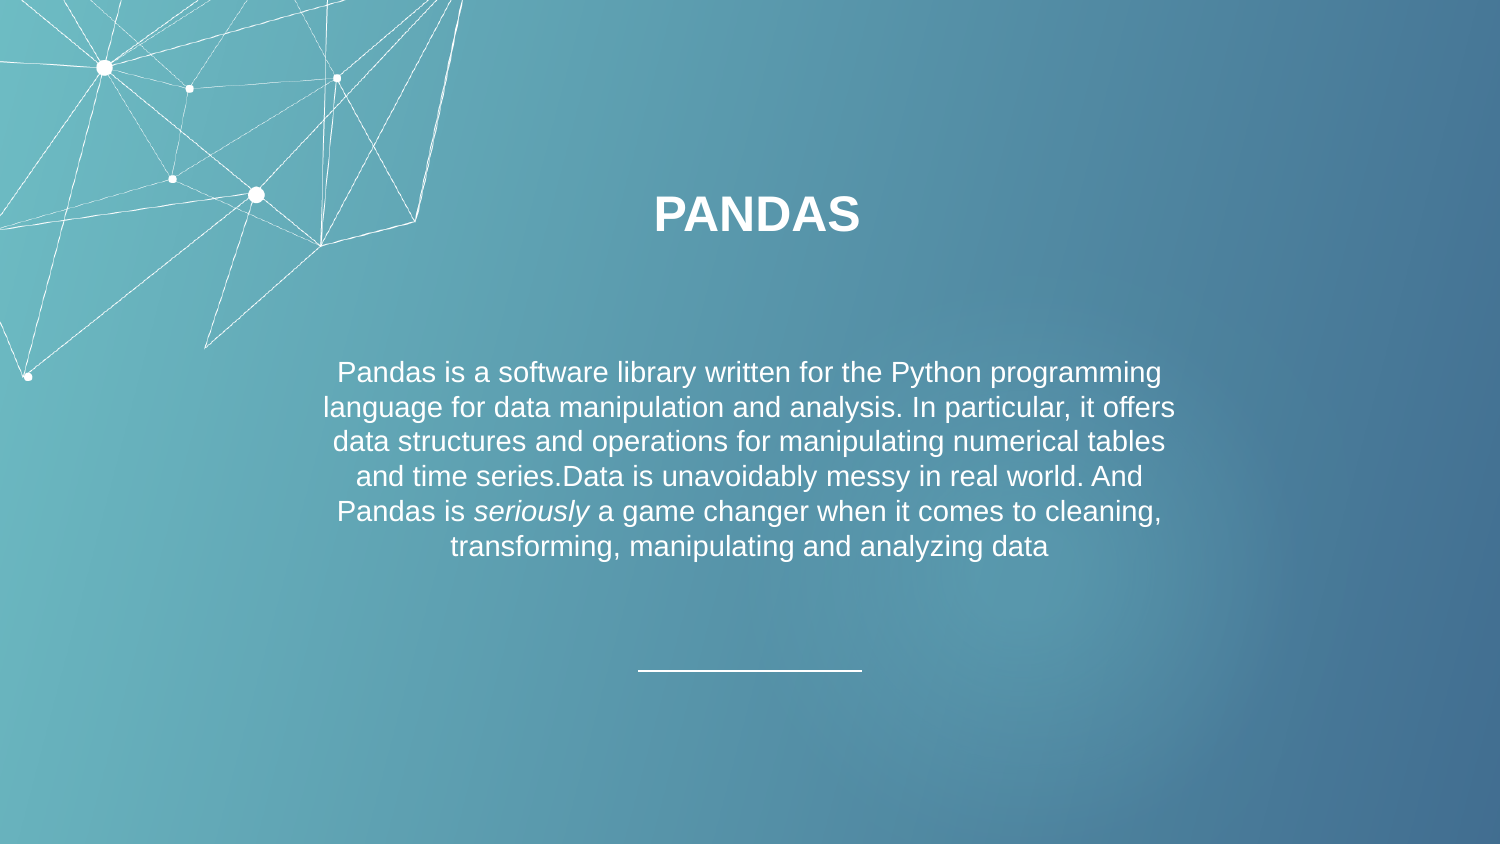

PANDAS
Pandas is a software library written for the Python programming language for data manipulation and analysis. In particular, it offers data structures and operations for manipulating numerical tables and time series.Data is unavoidably messy in real world. And Pandas is seriously a game changer when it comes to cleaning, transforming, manipulating and analyzing data